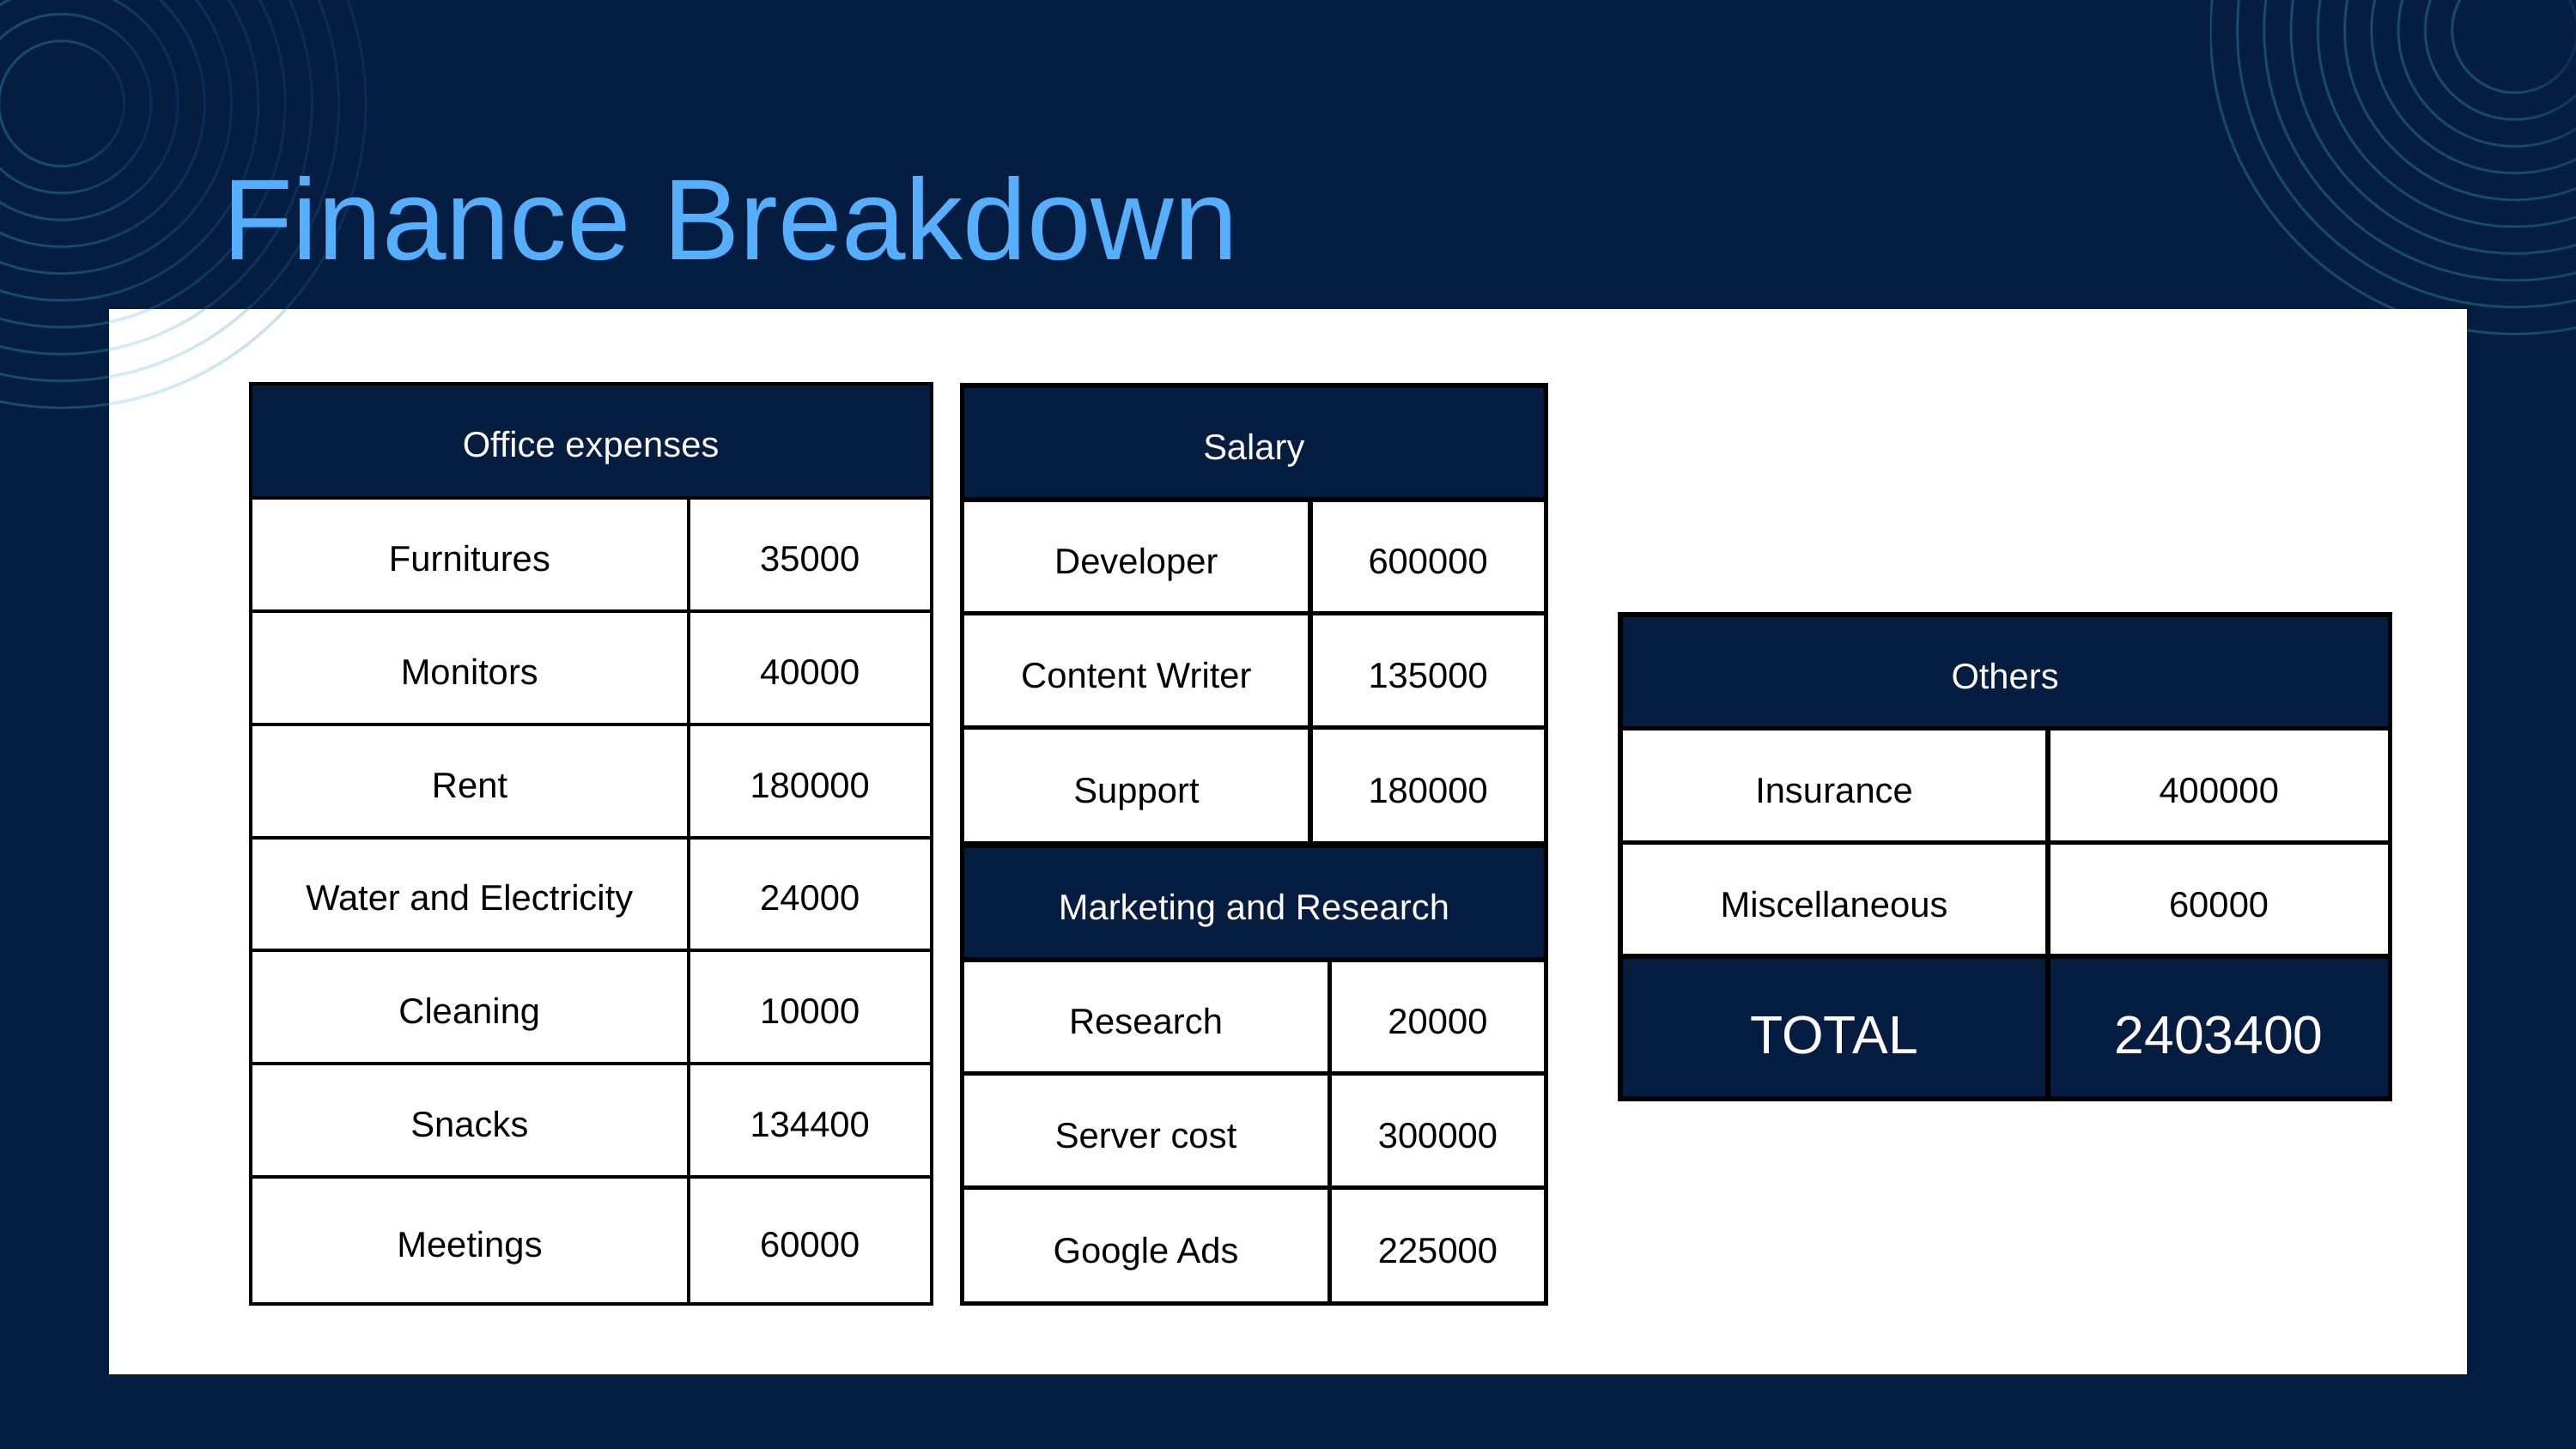

Finance Breakdown

| Office expenses | Office expenses |
| --- | --- |
| Furnitures | 35000 |
| Monitors | 40000 |
| Rent | 180000 |
| Water and Electricity | 24000 |
| Cleaning | 10000 |
| Snacks | 134400 |
| Meetings | 60000 |
| Salary | Salary |
| --- | --- |
| Developer | 600000 |
| Content Writer | 135000 |
| Support | 180000 |
| Others | Others |
| --- | --- |
| Insurance | 400000 |
| Miscellaneous | 60000 |
| TOTAL | 2403400 |
| Marketing and Research | Marketing and Research |
| --- | --- |
| Research | 20000 |
| Server cost | 300000 |
| Google Ads | 225000 |